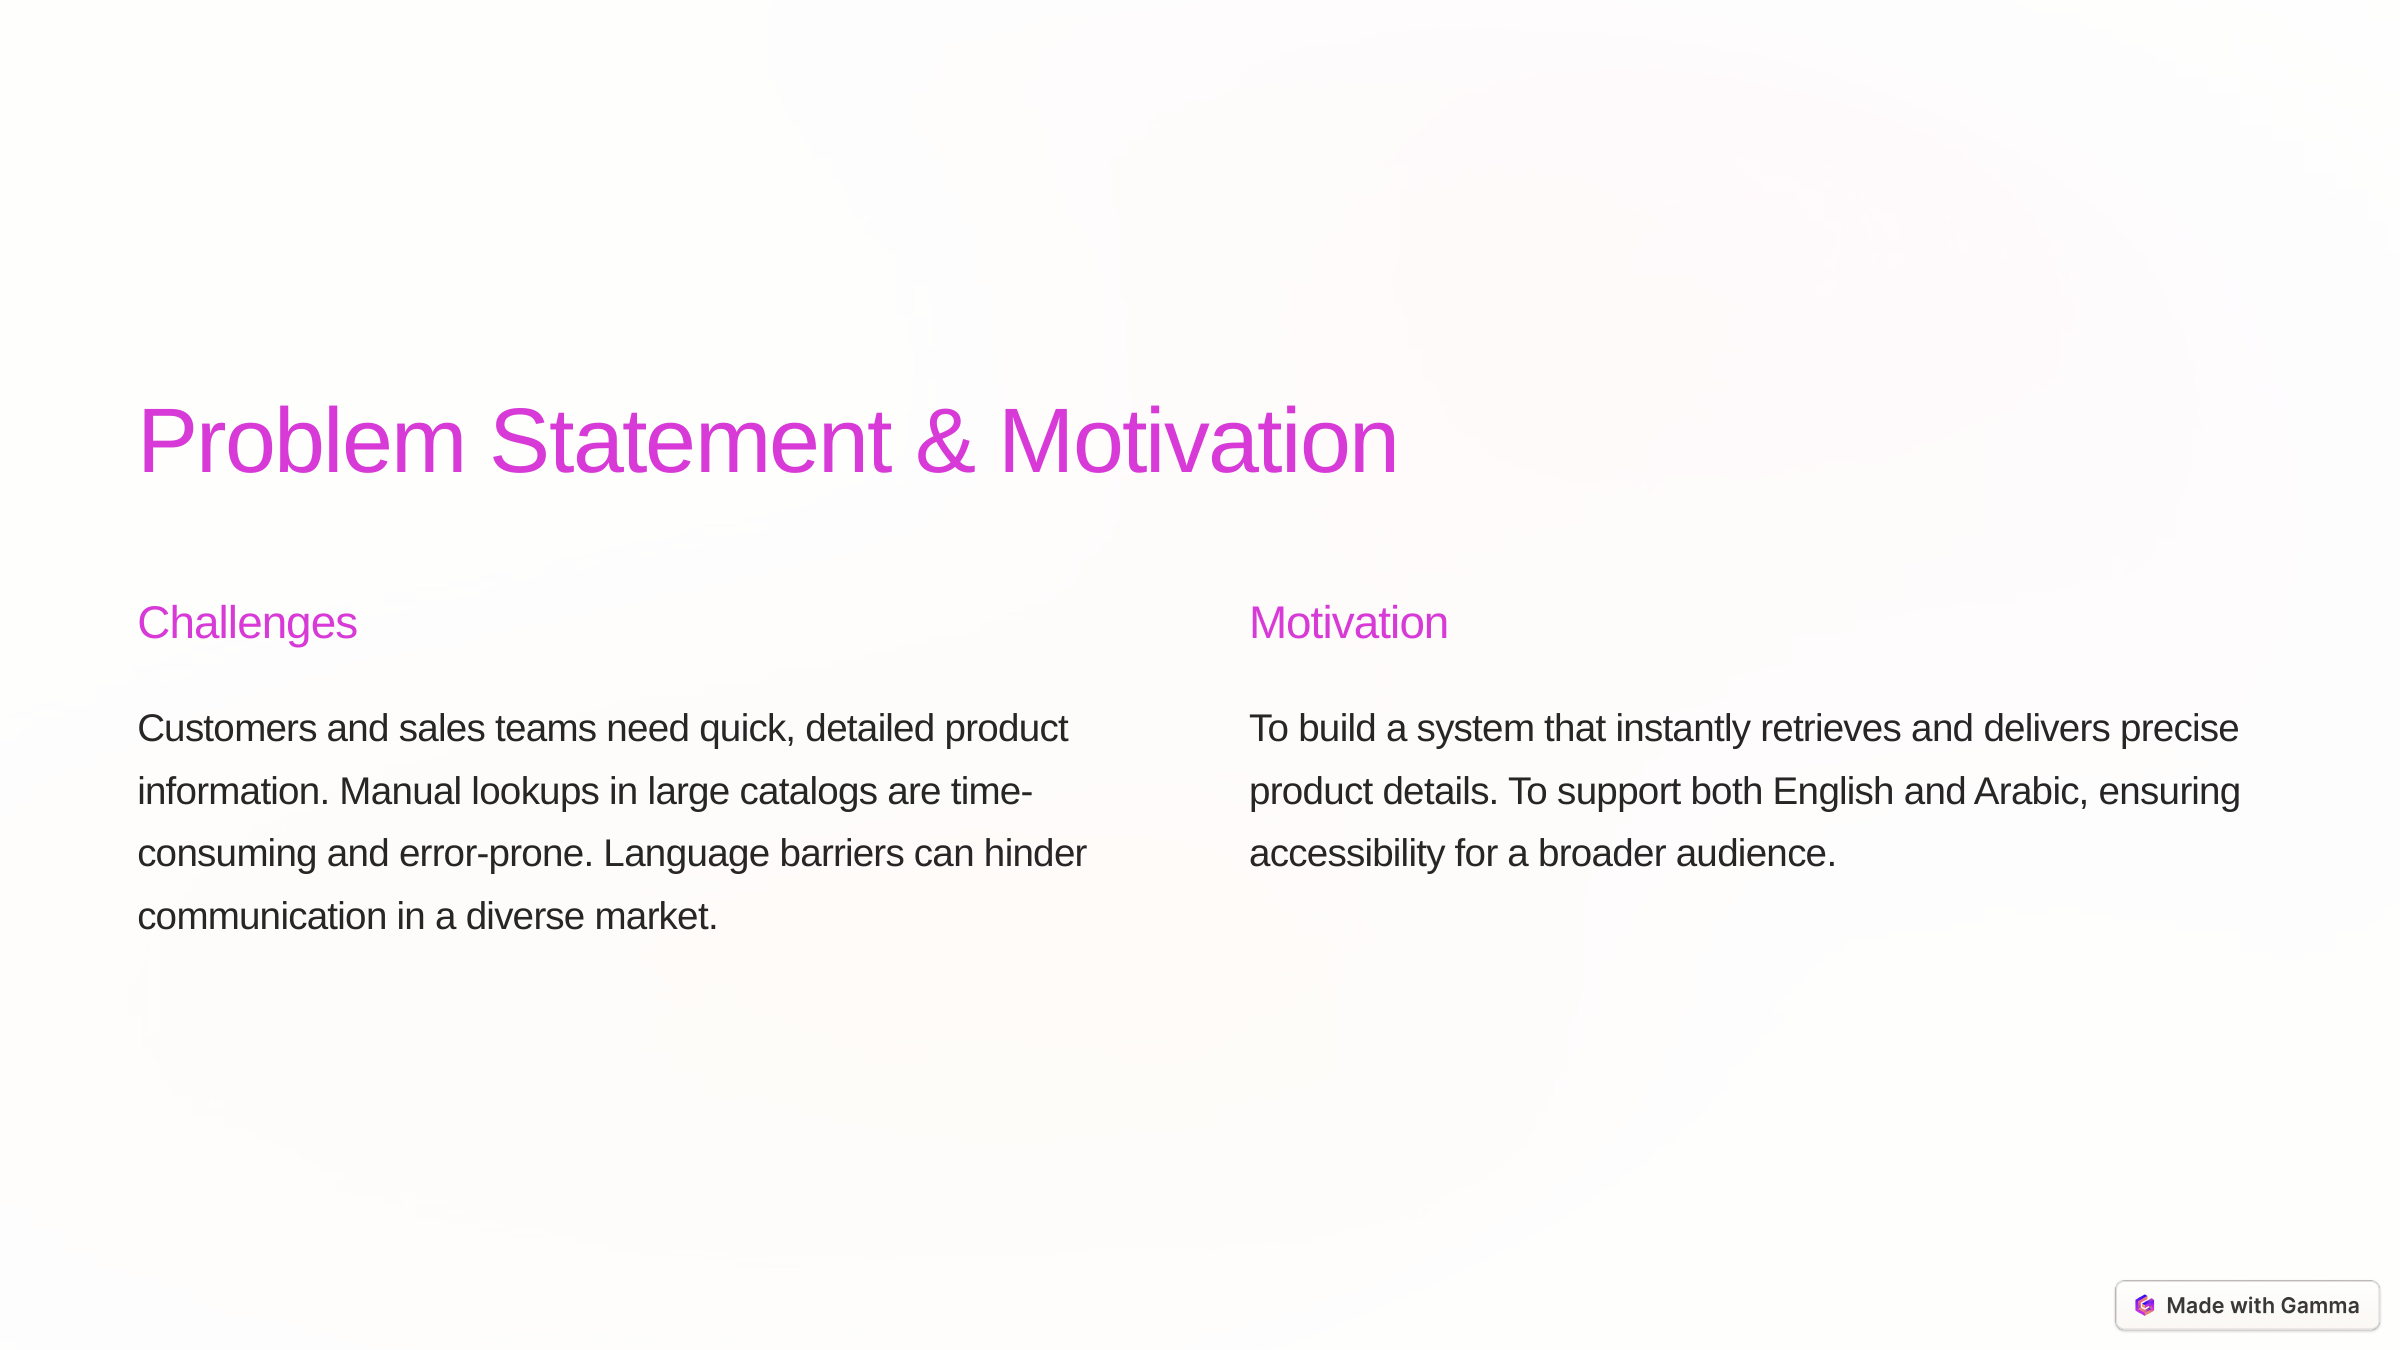

Problem Statement & Motivation
Challenges
Motivation
Customers and sales teams need quick, detailed product information. Manual lookups in large catalogs are time-consuming and error-prone. Language barriers can hinder communication in a diverse market.
To build a system that instantly retrieves and delivers precise product details. To support both English and Arabic, ensuring accessibility for a broader audience.